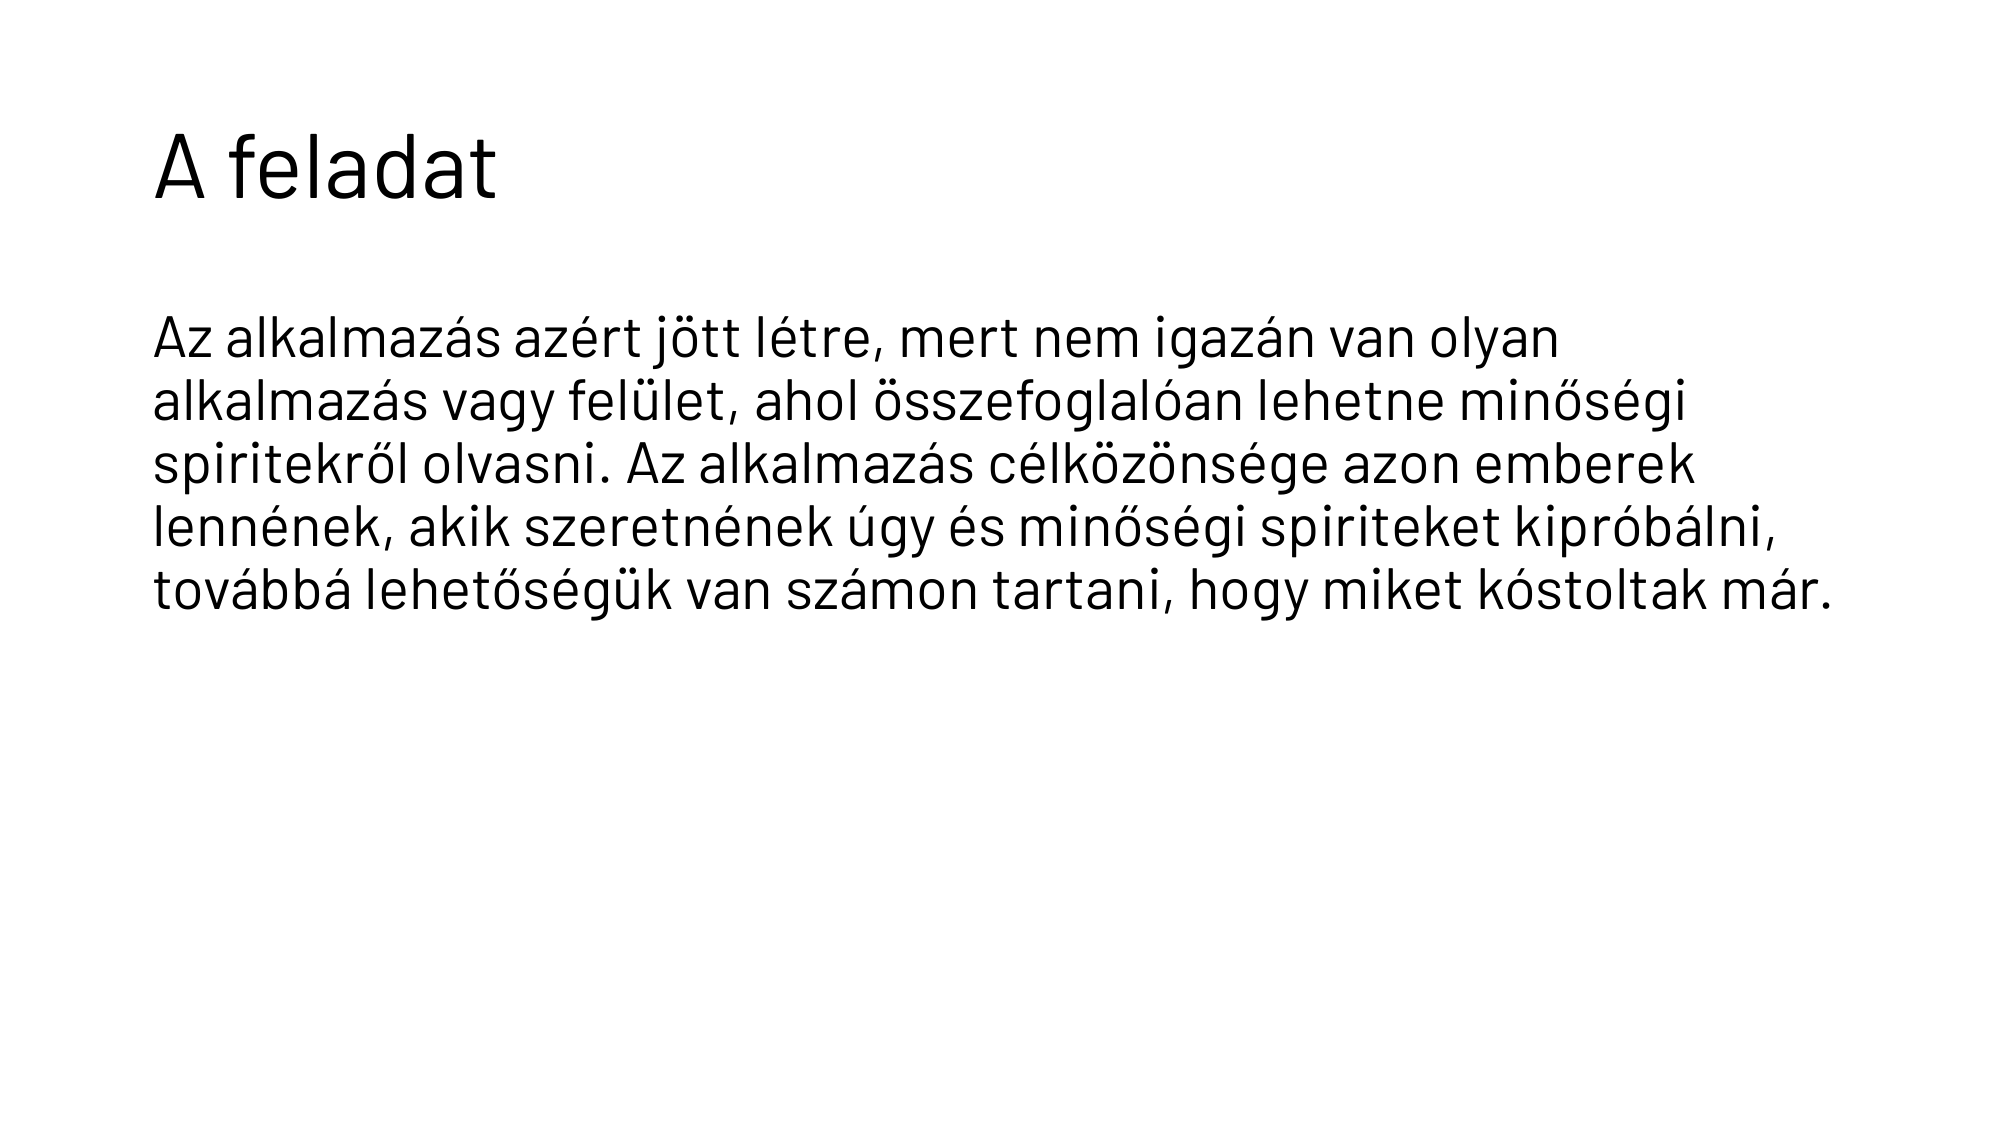

# A feladat
Az alkalmazás azért jött létre, mert nem igazán van olyan alkalmazás vagy felület, ahol összefoglalóan lehetne minőségi spiritekről olvasni. Az alkalmazás célközönsége azon emberek lennének, akik szeretnének úgy és minőségi spiriteket kipróbálni, továbbá lehetőségük van számon tartani, hogy miket kóstoltak már.